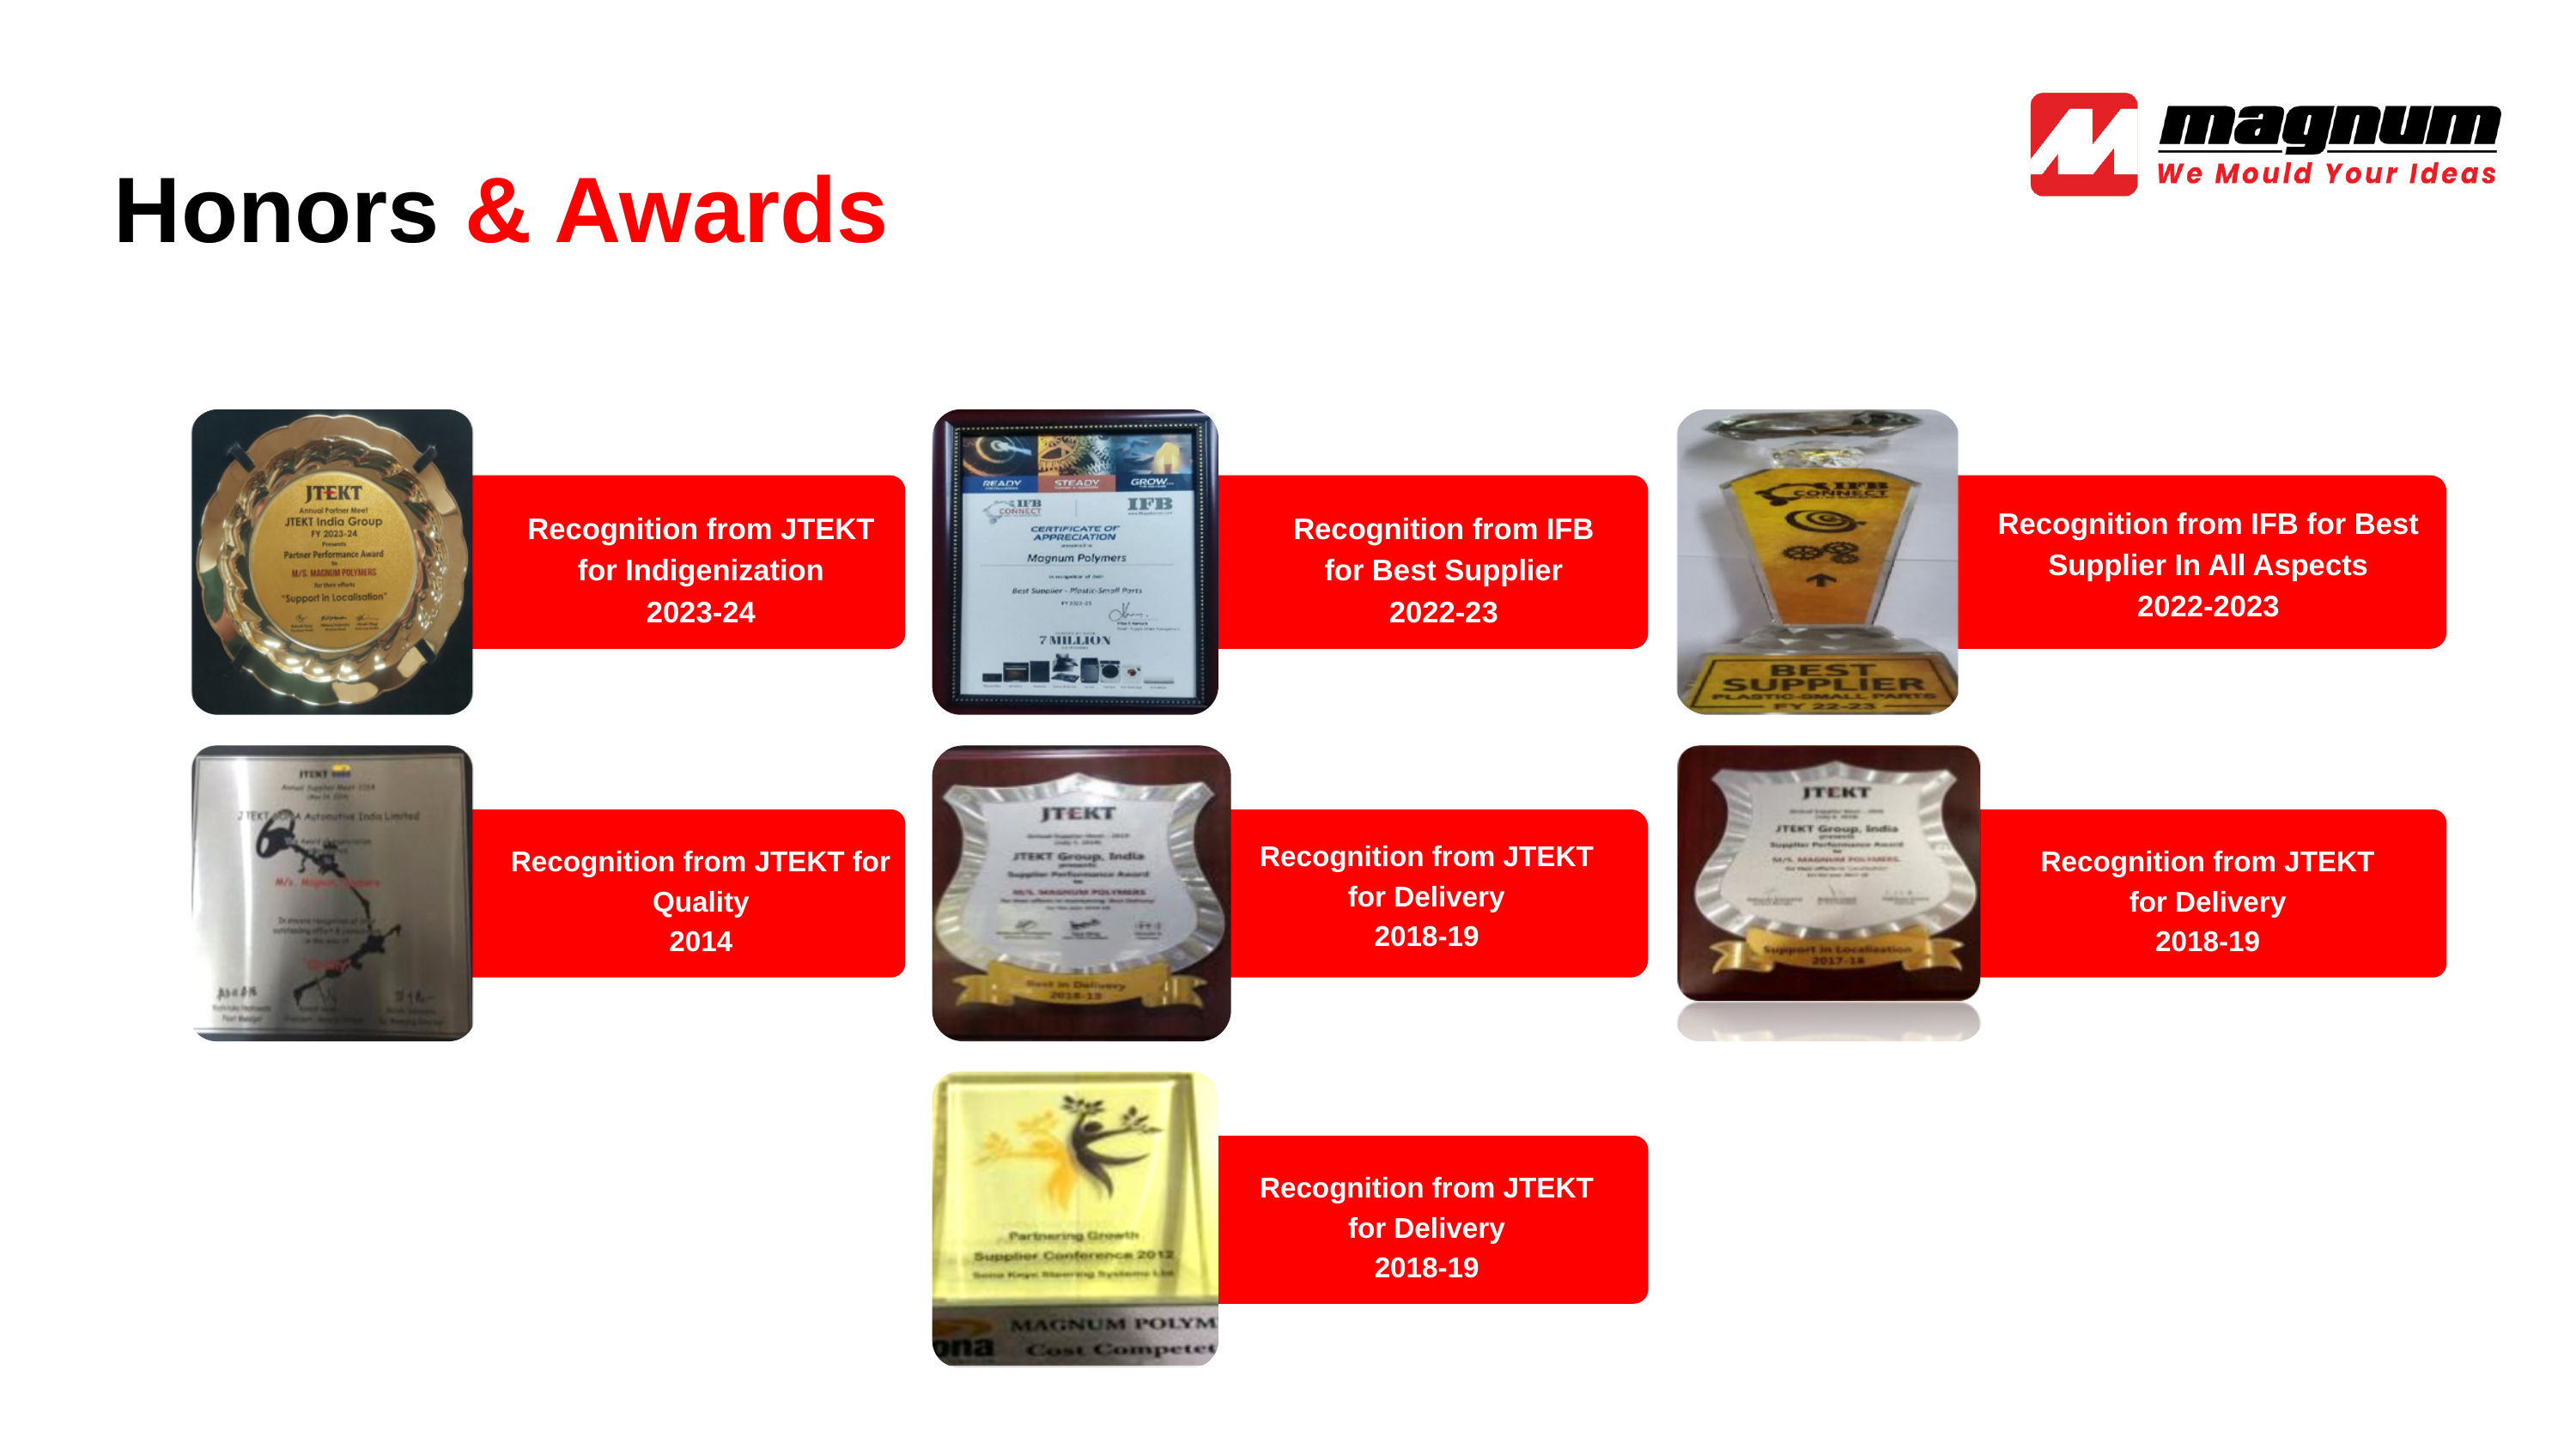

Honors & Awards

Recognition from JTEKT
for Indigenization
2023-24

Recognition from IFB
 for Best Supplier
2022-23

Recognition from IFB for Best Supplier In All Aspects
2022-2023

Recognition from JTEKT for Quality
2014

Recognition from JTEKT
for Delivery
2018-19

Recognition from JTEKT
for Delivery
2018-19

Recognition from JTEKT
for Delivery
2018-19